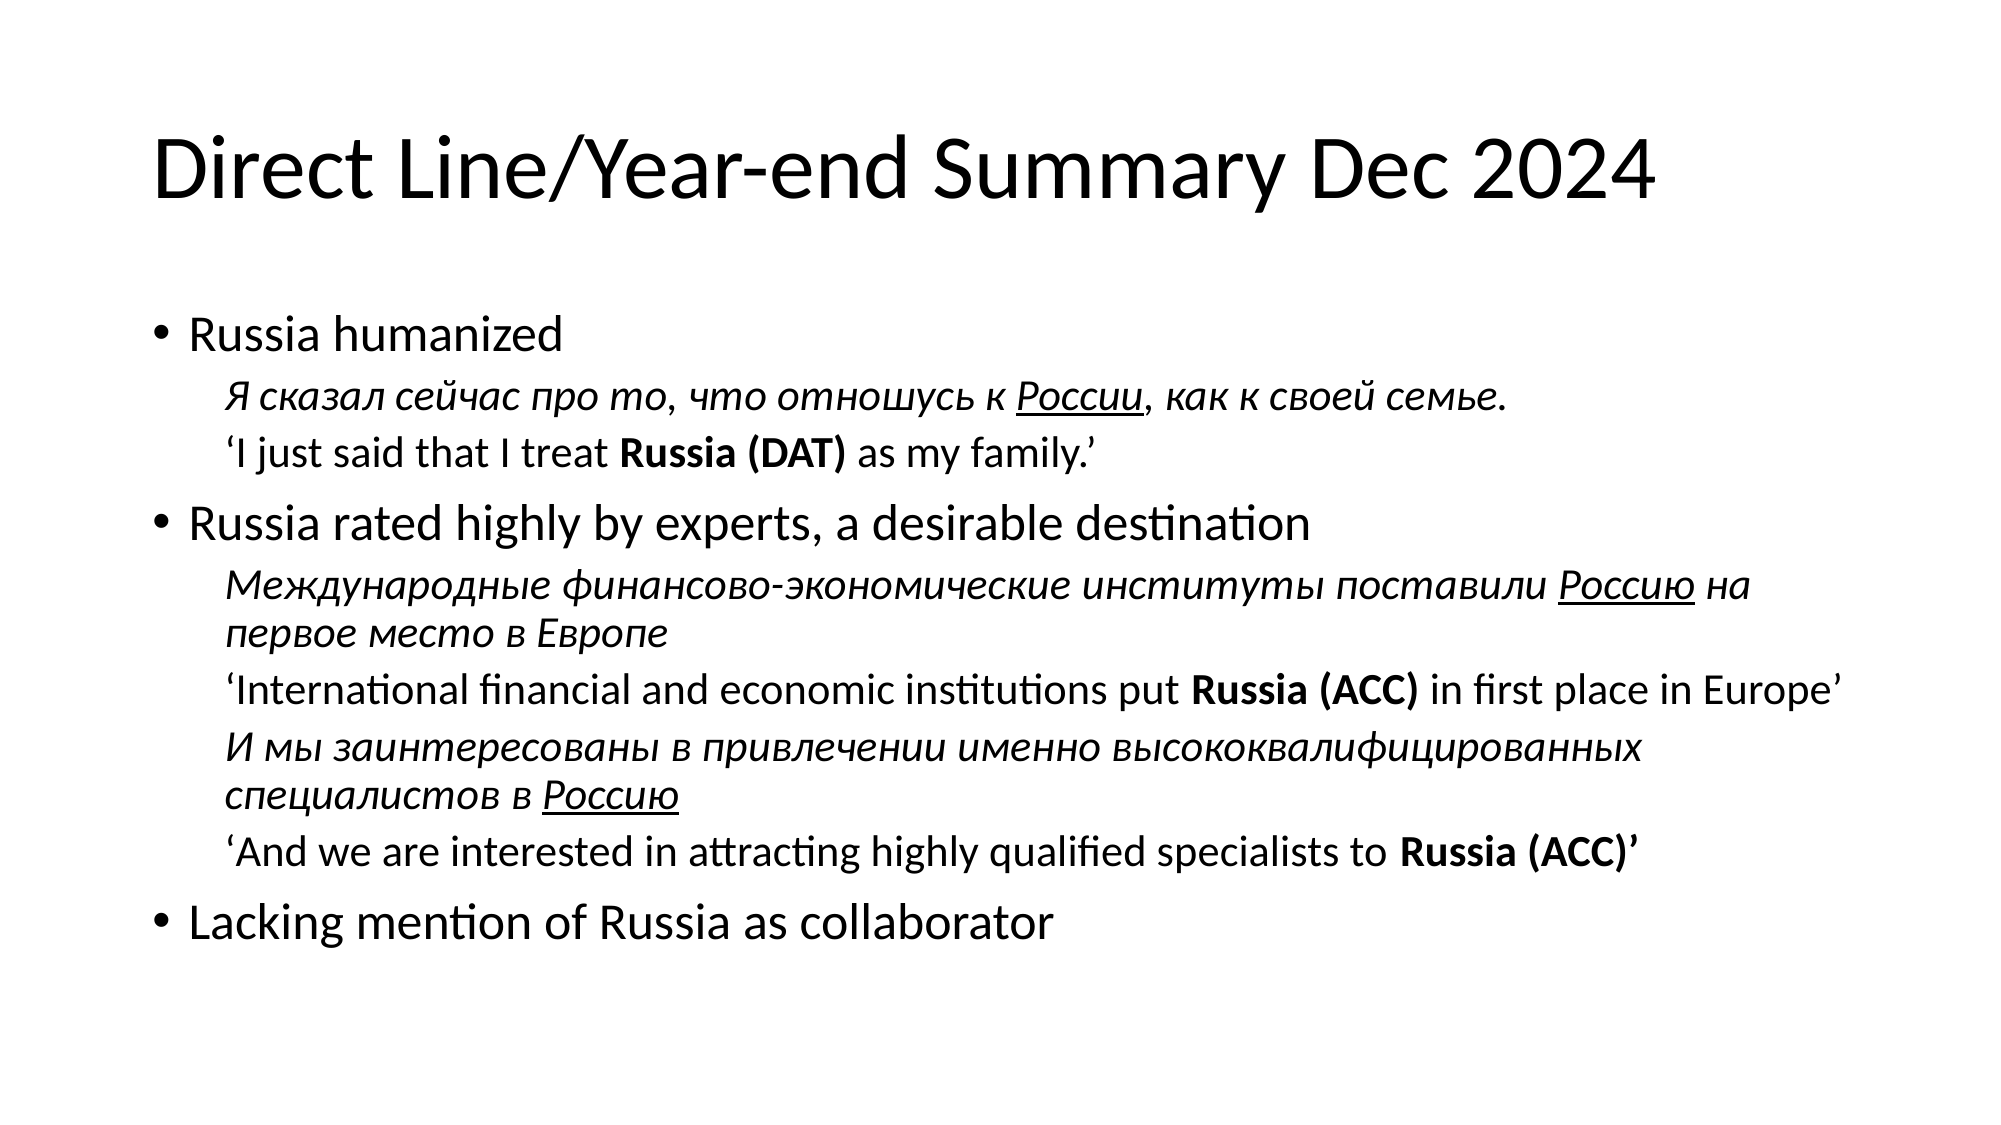

# Direct Line/Year-end Summary Dec 2024
Russia humanized
Я сказал сейчас про то, что отношусь к России, как к своей семье.
‘I just said that I treat Russia (DAT) as my family.’
Russia rated highly by experts, a desirable destination
Международные финансово-экономические институты поставили Россию на первое место в Европе
‘International financial and economic institutions put Russia (ACC) in first place in Europe’
И мы заинтересованы в привлечении именно высококвалифицированных специалистов в Россию
‘And we are interested in attracting highly qualified specialists to Russia (ACC)’
Lacking mention of Russia as collaborator